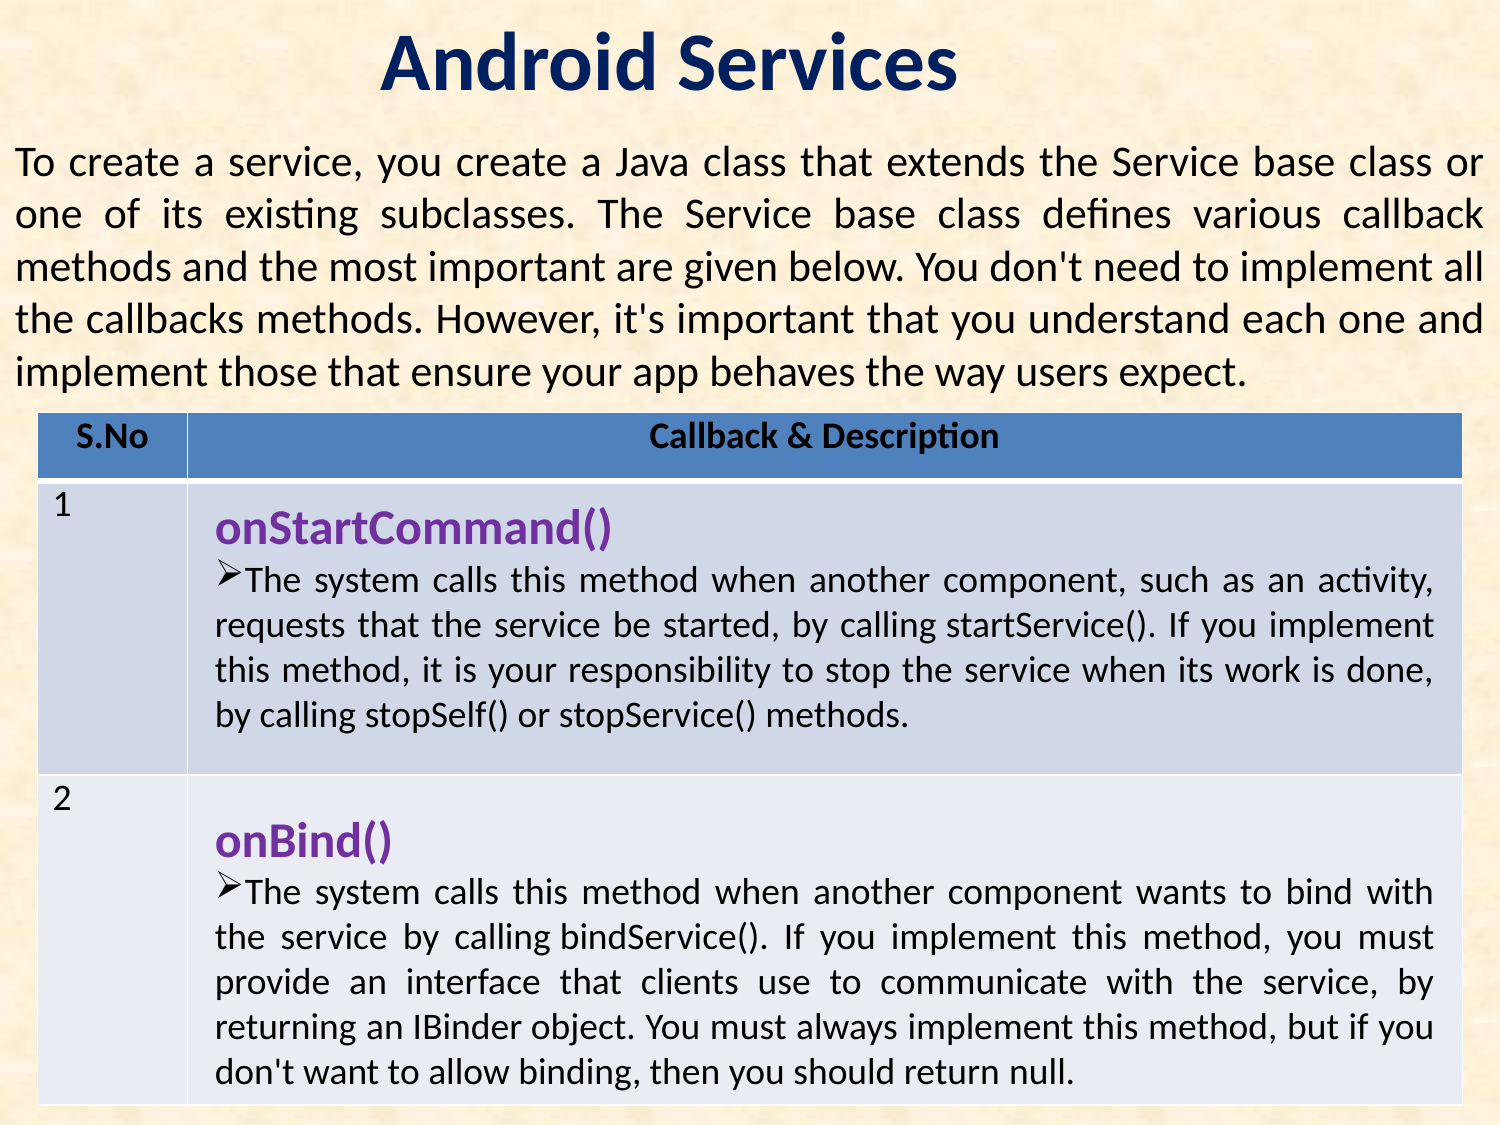

Android Services
To create a service, you create a Java class that extends the Service base class or one of its existing subclasses. The Service base class defines various callback methods and the most important are given below. You don't need to implement all the callbacks methods. However, it's important that you understand each one and implement those that ensure your app behaves the way users expect.
| S.No | Callback & Description |
| --- | --- |
| 1 |  |
| 2 |  |
onStartCommand()
The system calls this method when another component, such as an activity, requests that the service be started, by calling startService(). If you implement this method, it is your responsibility to stop the service when its work is done, by calling stopSelf() or stopService() methods.
onBind()
The system calls this method when another component wants to bind with the service by calling bindService(). If you implement this method, you must provide an interface that clients use to communicate with the service, by returning an IBinder object. You must always implement this method, but if you don't want to allow binding, then you should return null.